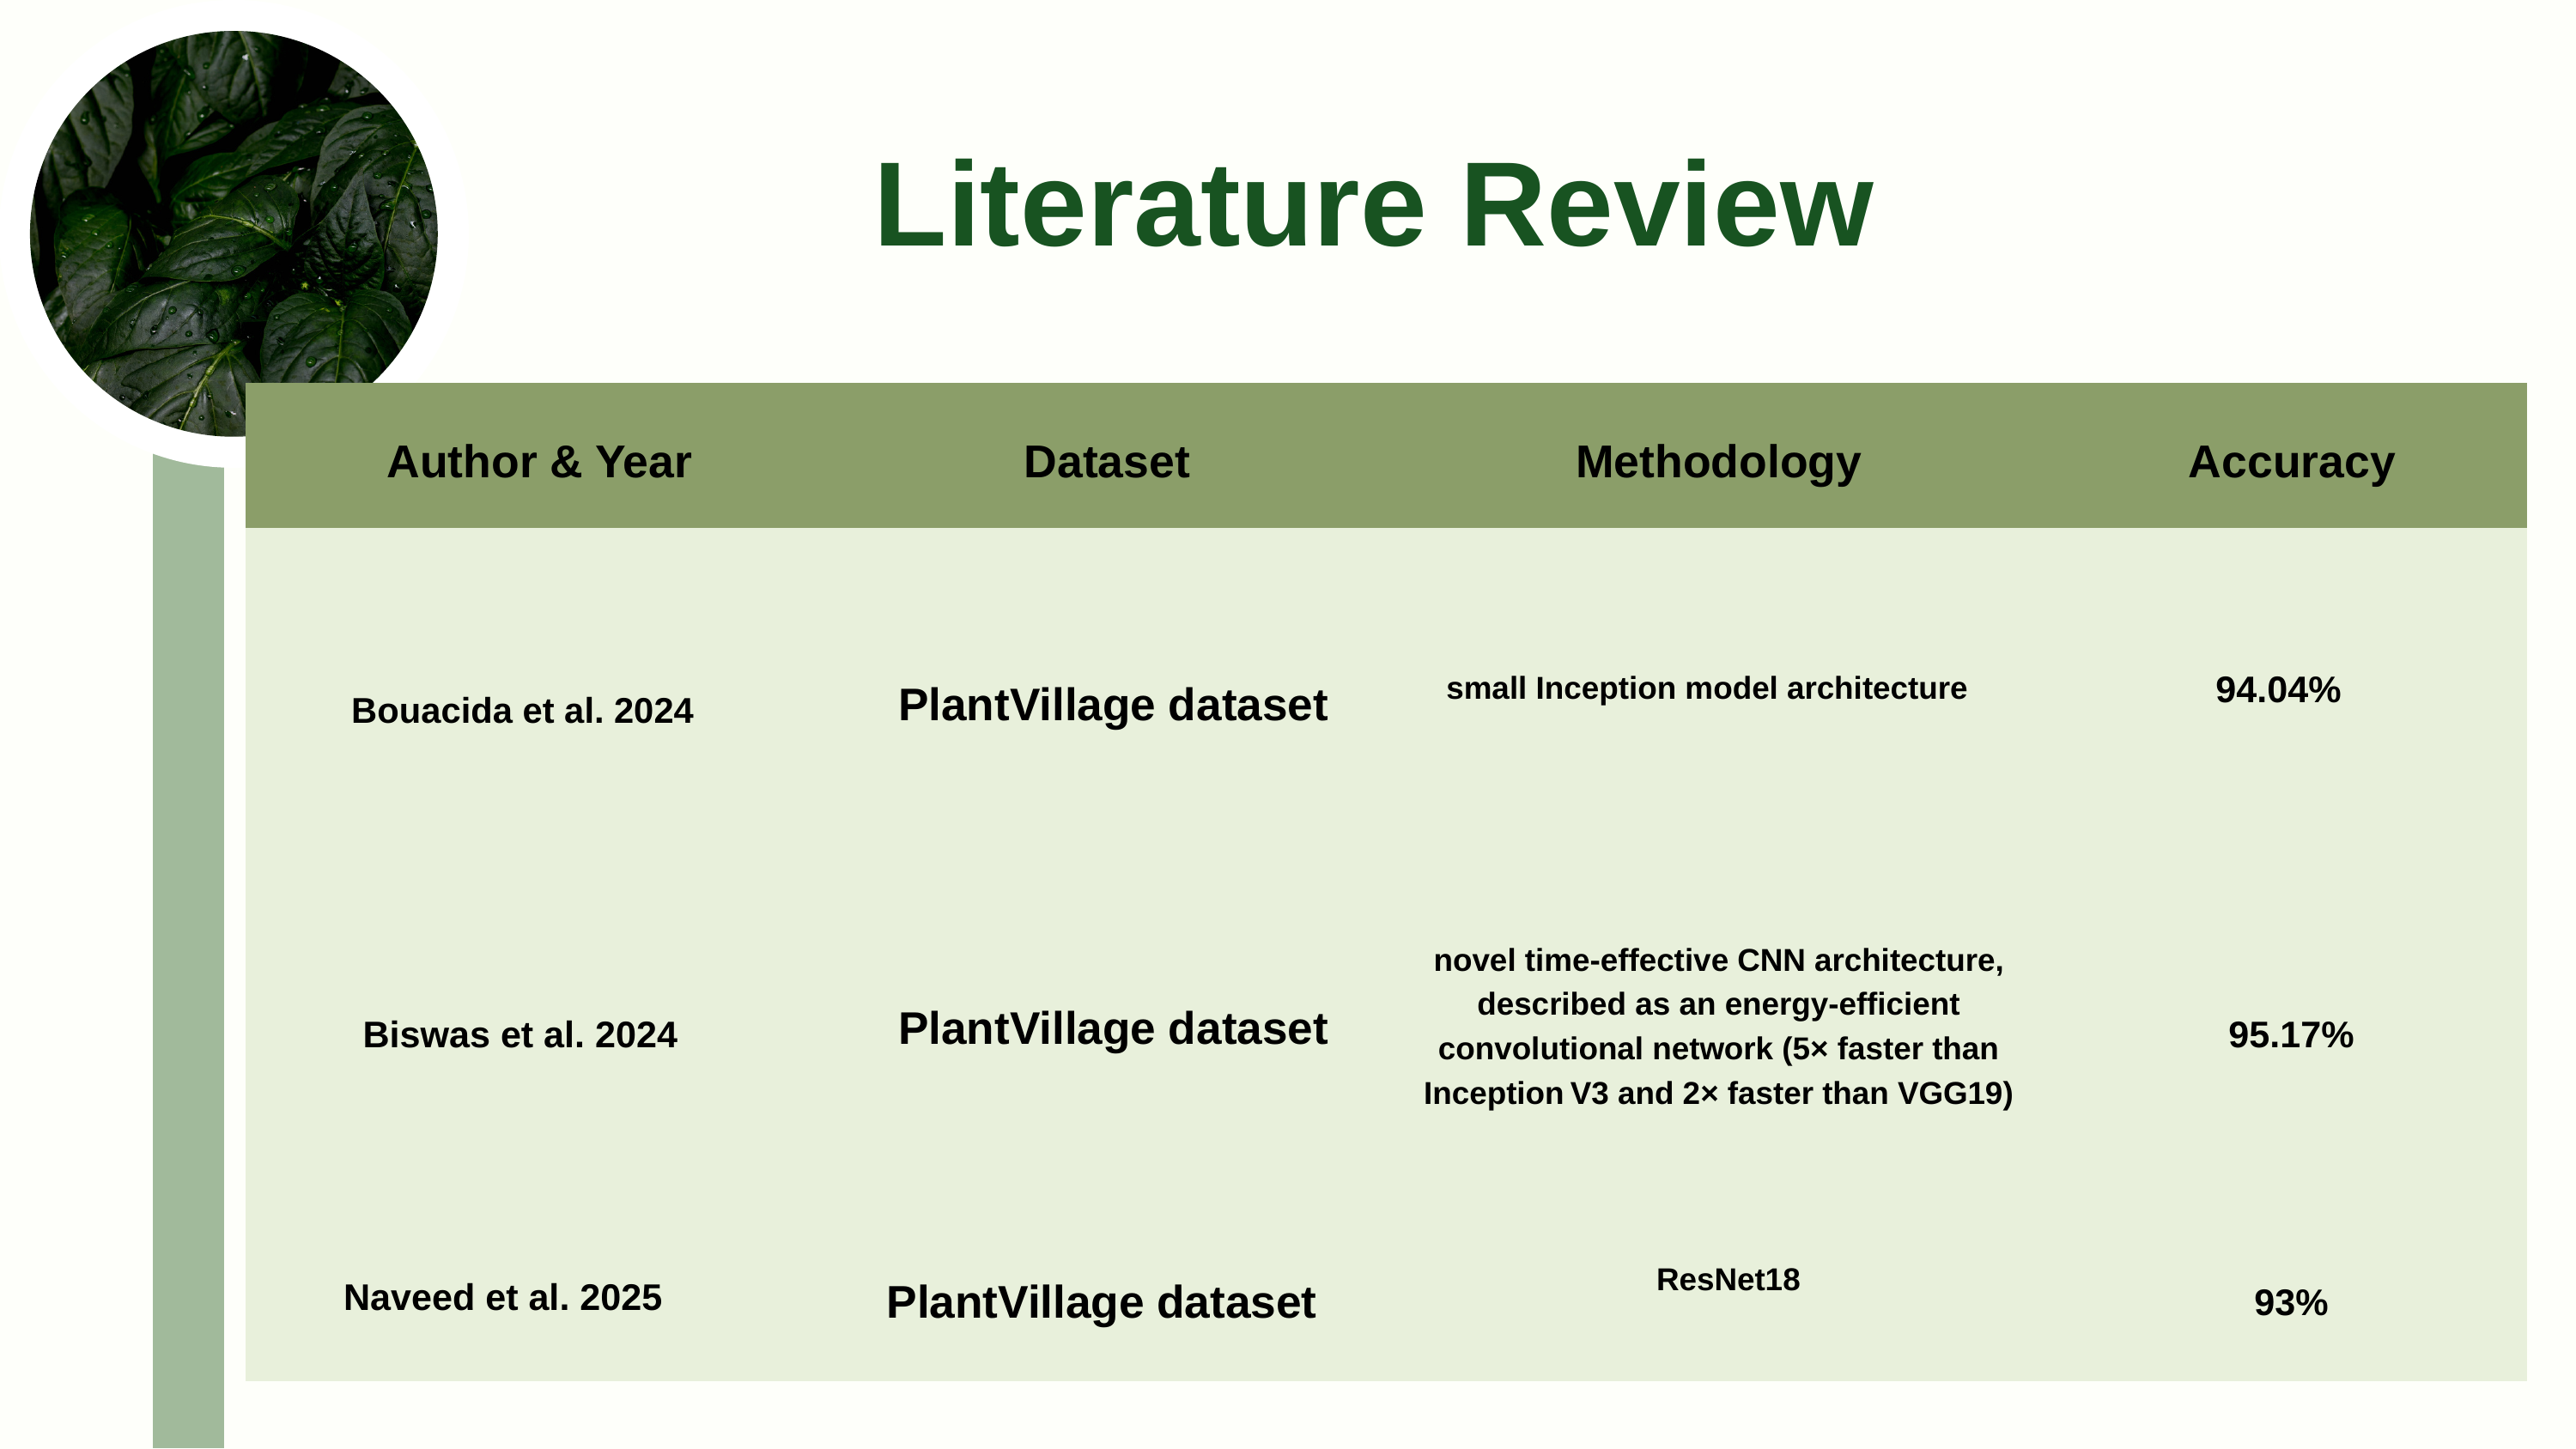

Literature Review
| Author & Year | Dataset | Methodology | Accuracy |
| --- | --- | --- | --- |
|  | PlantVillage dataset |  |  |
|  | PlantVillage dataset | novel time‑effective CNN architecture, described as an energy‑efficient convolutional network (5× faster than Inception V3 and 2× faster than VGG19) |  |
|  |  |  |  |
94.04%
small Inception model architecture
Bouacida et al. 2024
Biswas et al. 2024
95.17%
ResNet18
PlantVillage dataset
Naveed et al. 2025
93%